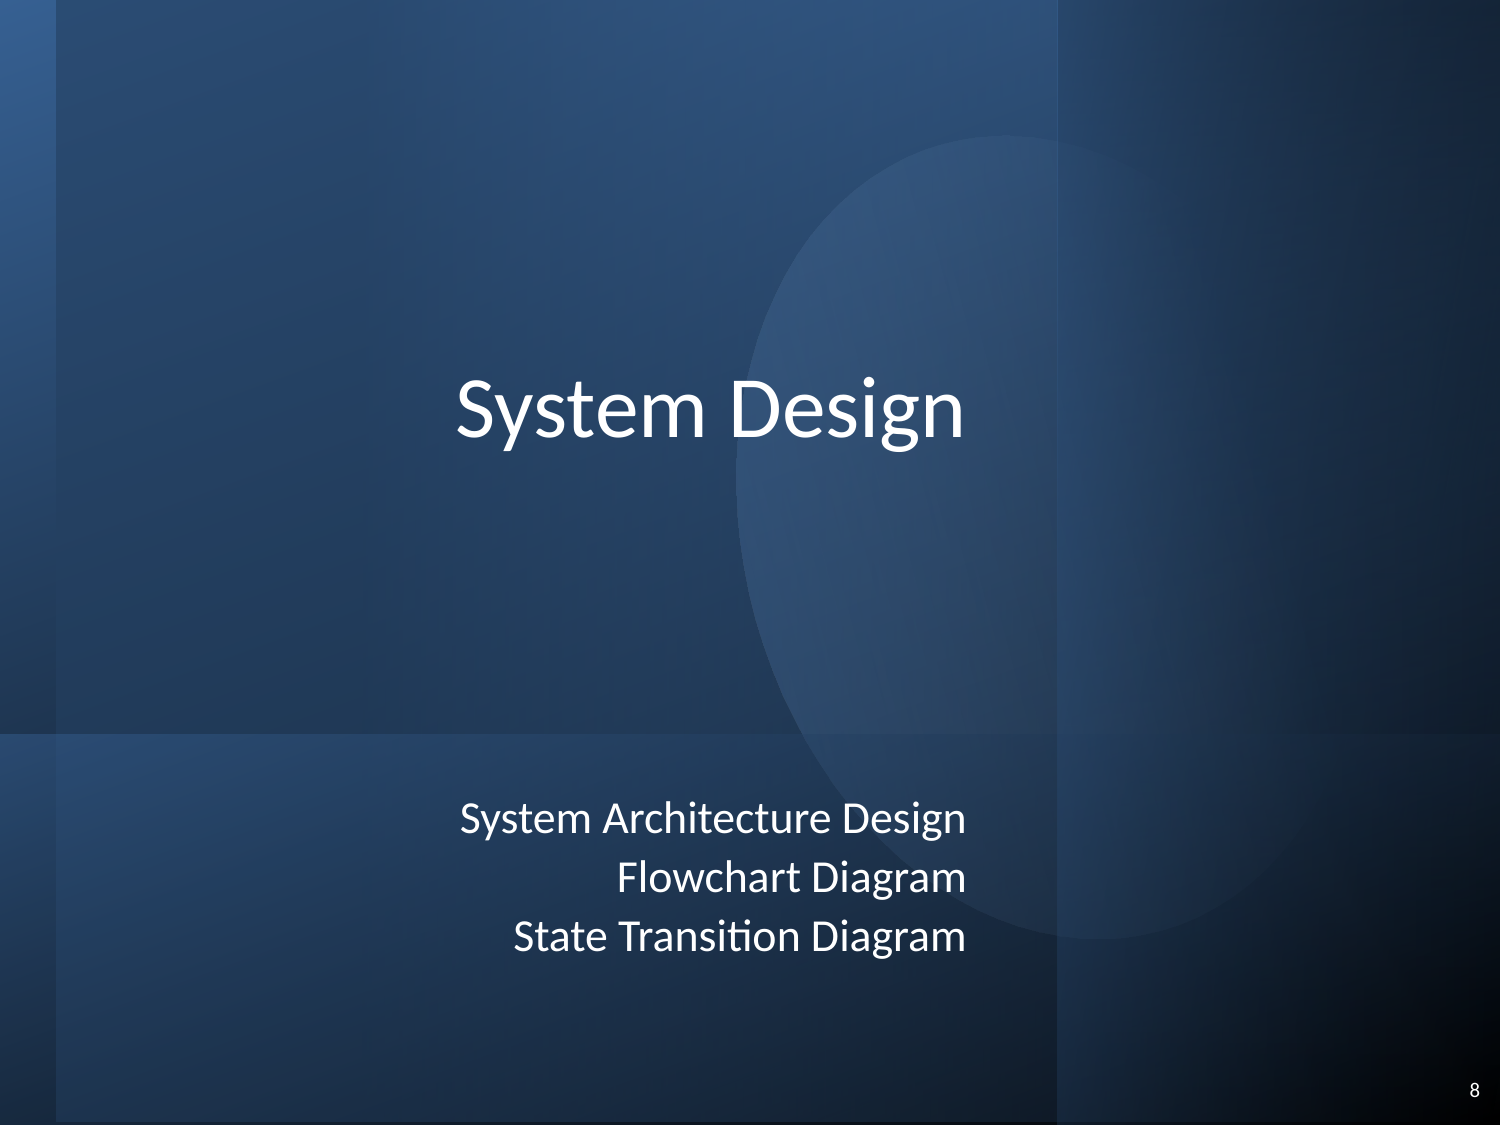

# System Design

System Architecture Design
Flowchart Diagram
State Transition Diagram
8